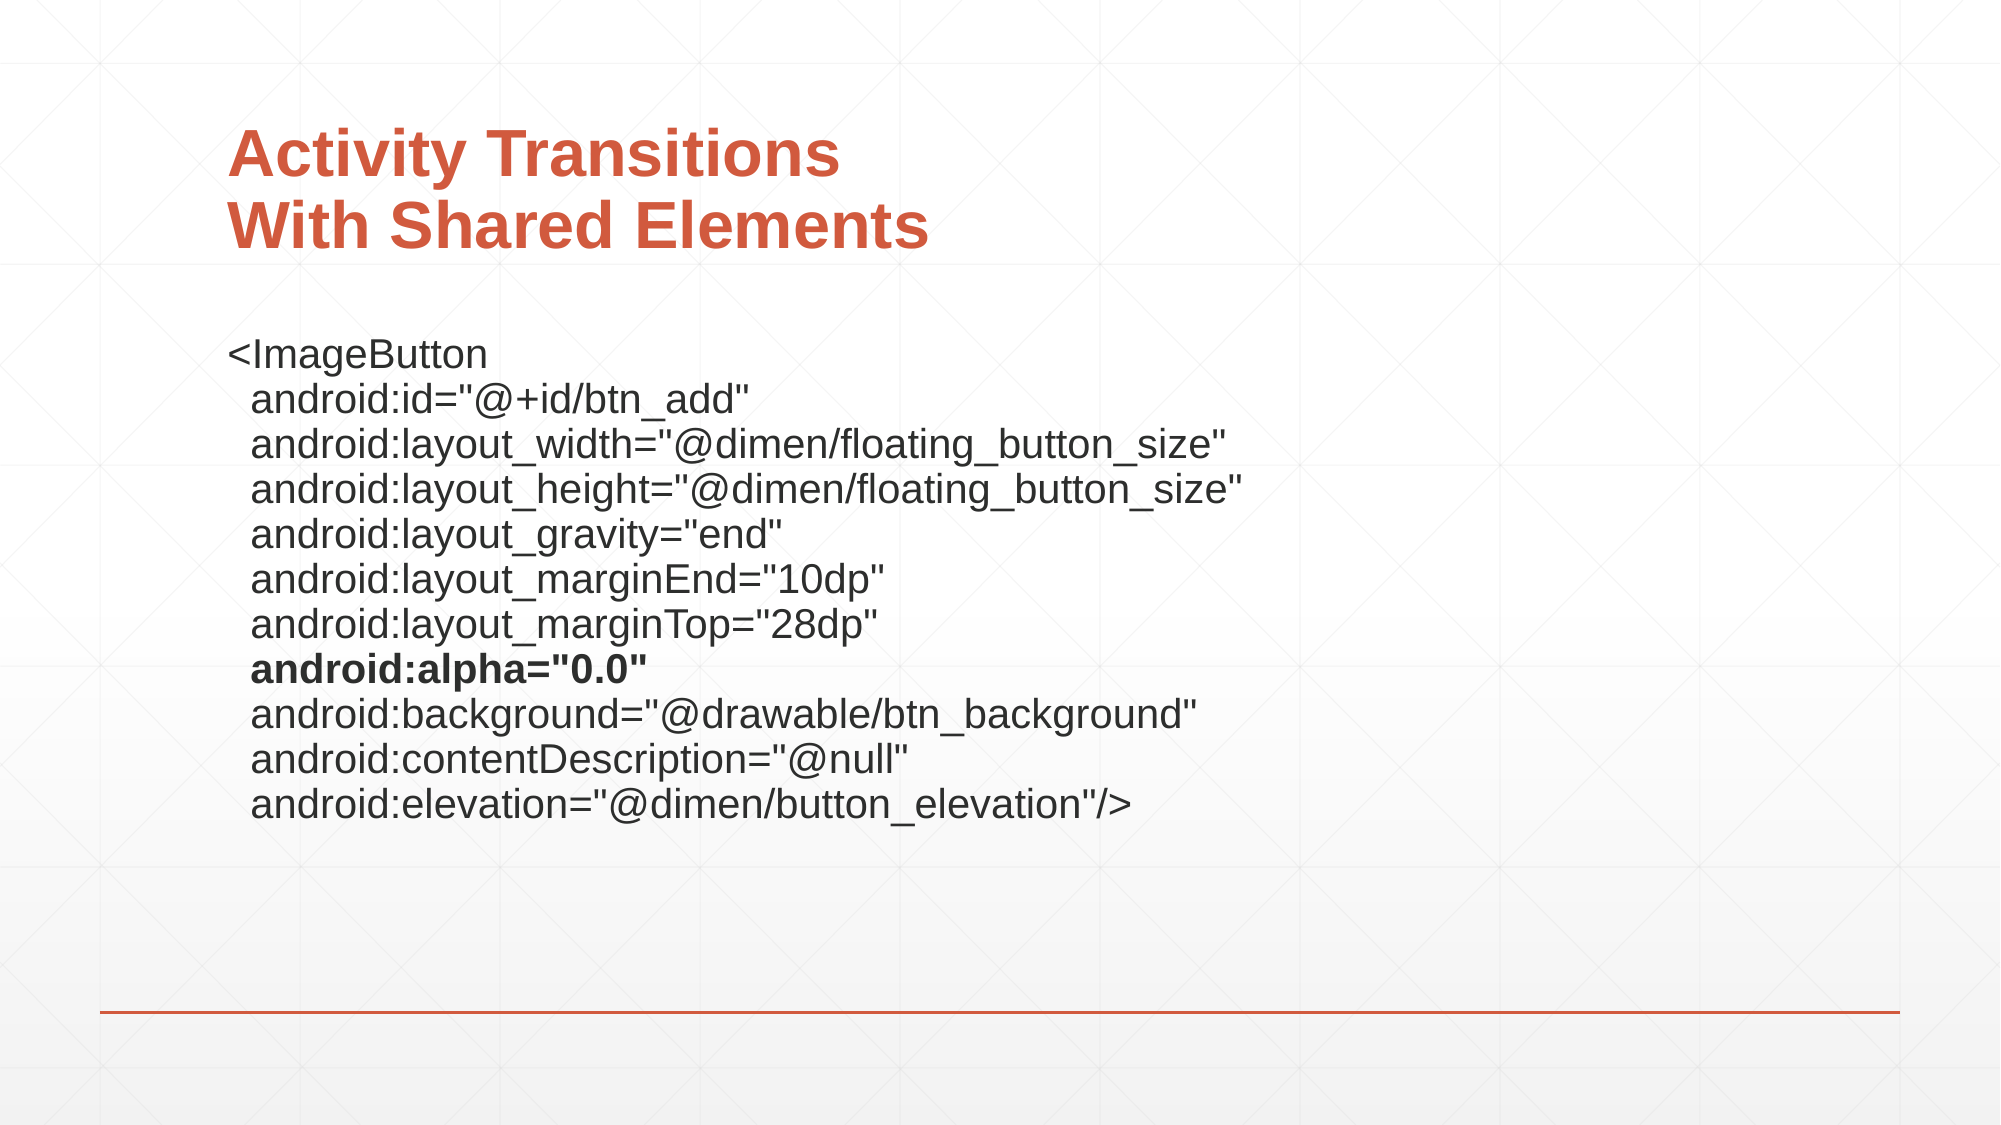

# Activity Transitions With Shared Elements
<ImageButton
  android:id="@+id/btn_add"
  android:layout_width="@dimen/floating_button_size"
  android:layout_height="@dimen/floating_button_size"
  android:layout_gravity="end"
  android:layout_marginEnd="10dp"
  android:layout_marginTop="28dp"
  android:alpha="0.0"
  android:background="@drawable/btn_background"
  android:contentDescription="@null"
  android:elevation="@dimen/button_elevation"/>